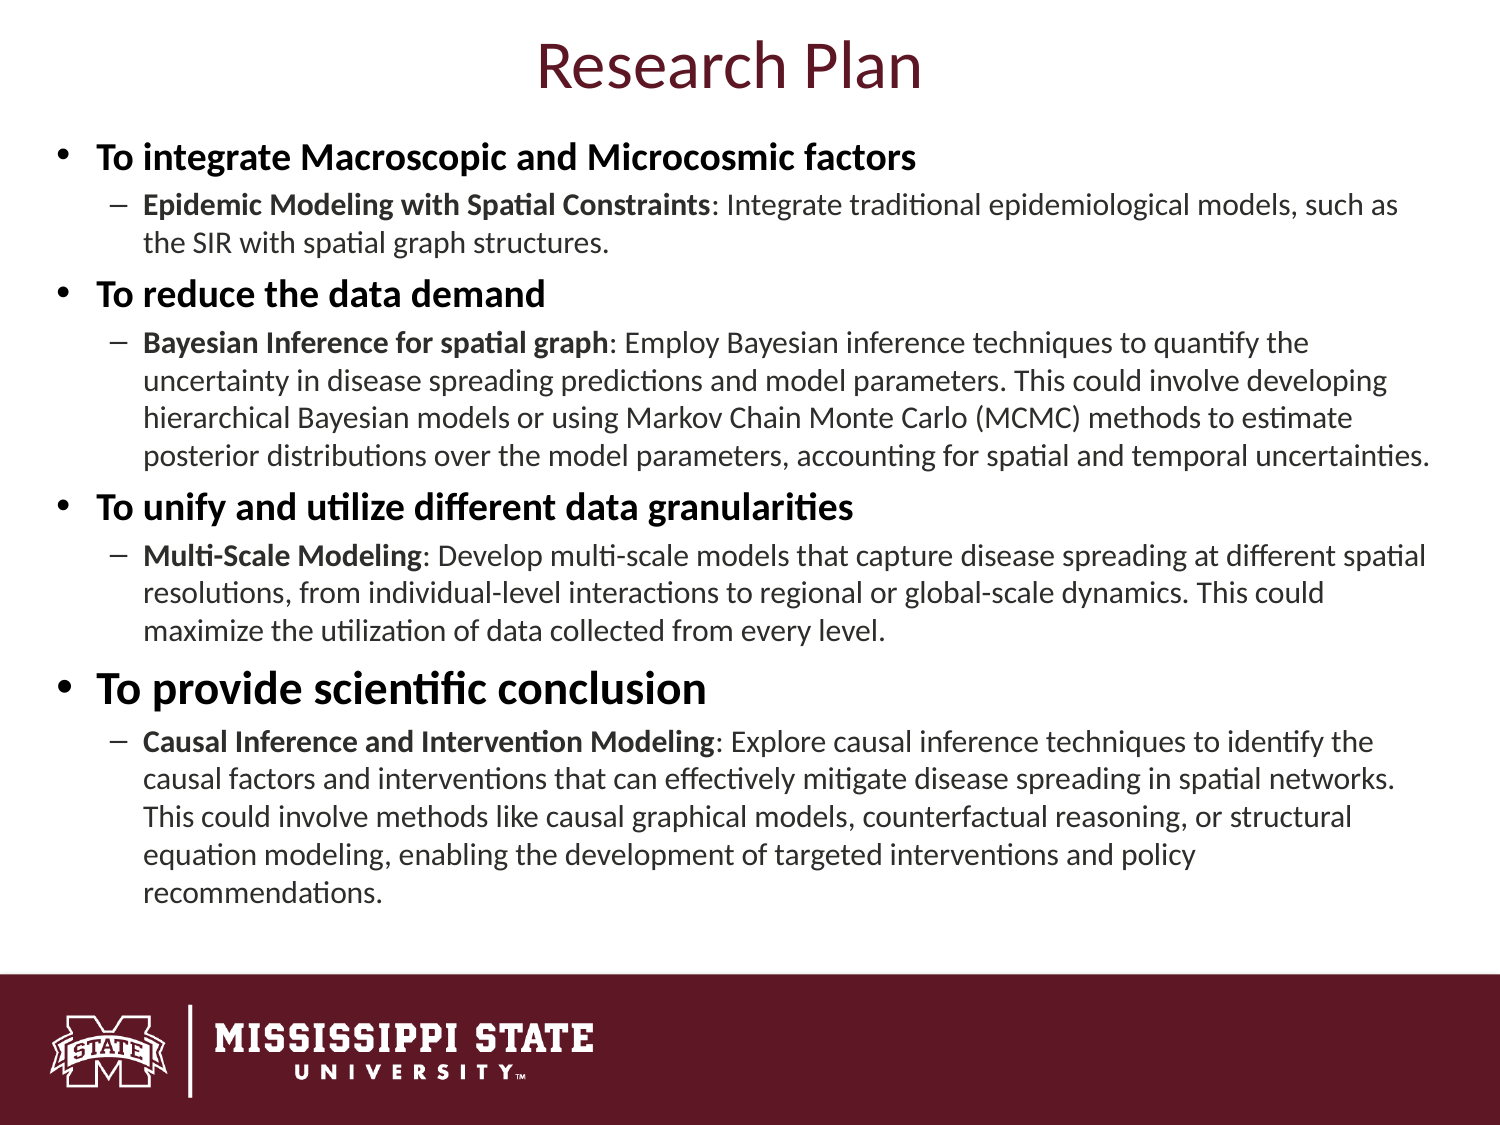

# Research Plan
To integrate Macroscopic and Microcosmic factors
Epidemic Modeling with Spatial Constraints: Integrate traditional epidemiological models, such as the SIR with spatial graph structures.
To reduce the data demand
Bayesian Inference for spatial graph: Employ Bayesian inference techniques to quantify the uncertainty in disease spreading predictions and model parameters. This could involve developing hierarchical Bayesian models or using Markov Chain Monte Carlo (MCMC) methods to estimate posterior distributions over the model parameters, accounting for spatial and temporal uncertainties.
To unify and utilize different data granularities
Multi-Scale Modeling: Develop multi-scale models that capture disease spreading at different spatial resolutions, from individual-level interactions to regional or global-scale dynamics. This could maximize the utilization of data collected from every level.
To provide scientific conclusion
Causal Inference and Intervention Modeling: Explore causal inference techniques to identify the causal factors and interventions that can effectively mitigate disease spreading in spatial networks. This could involve methods like causal graphical models, counterfactual reasoning, or structural equation modeling, enabling the development of targeted interventions and policy recommendations.